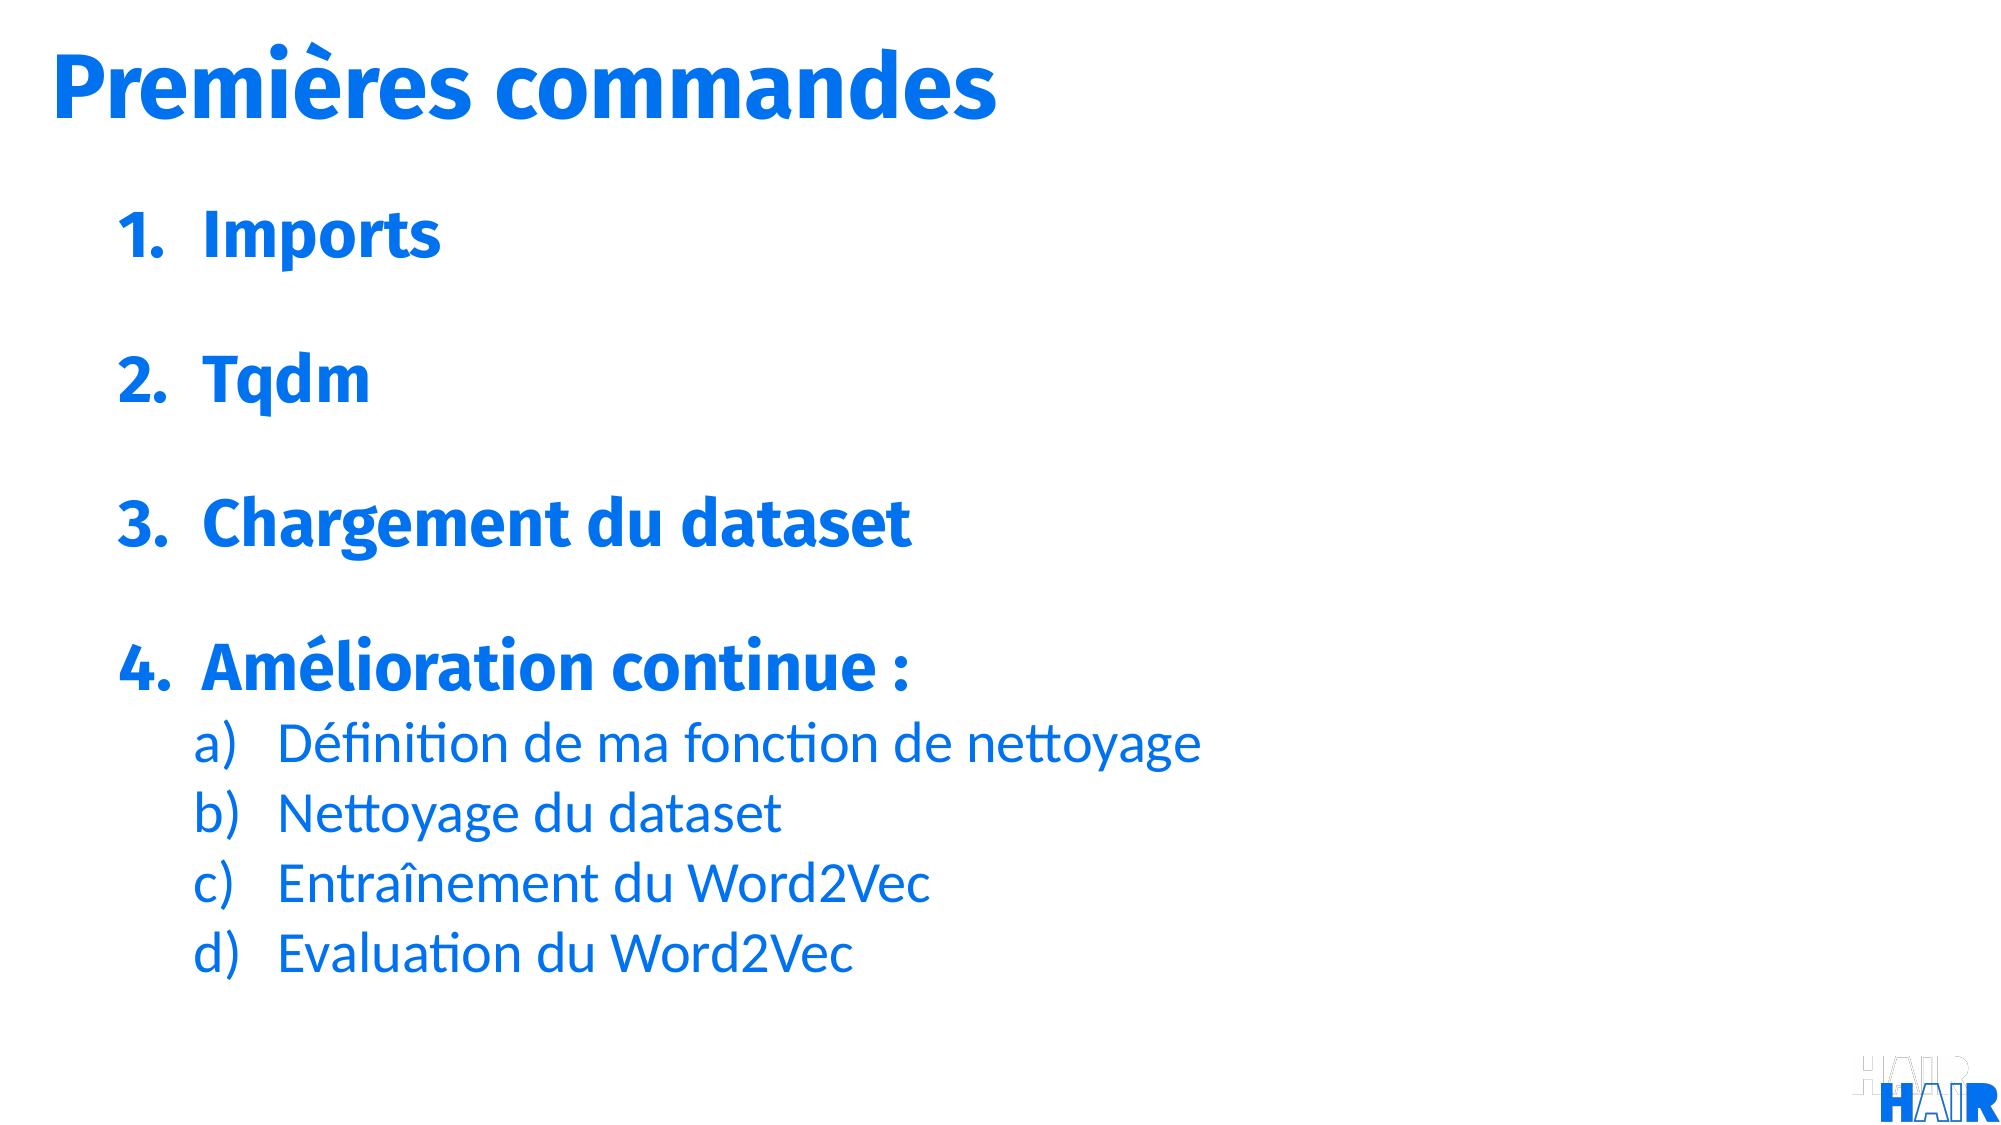

Premières commandes
Imports

Tqdm

Chargement du dataset

Amélioration continue :
Définition de ma fonction de nettoyage
Nettoyage du dataset
Entraînement du Word2Vec
Evaluation du Word2Vec